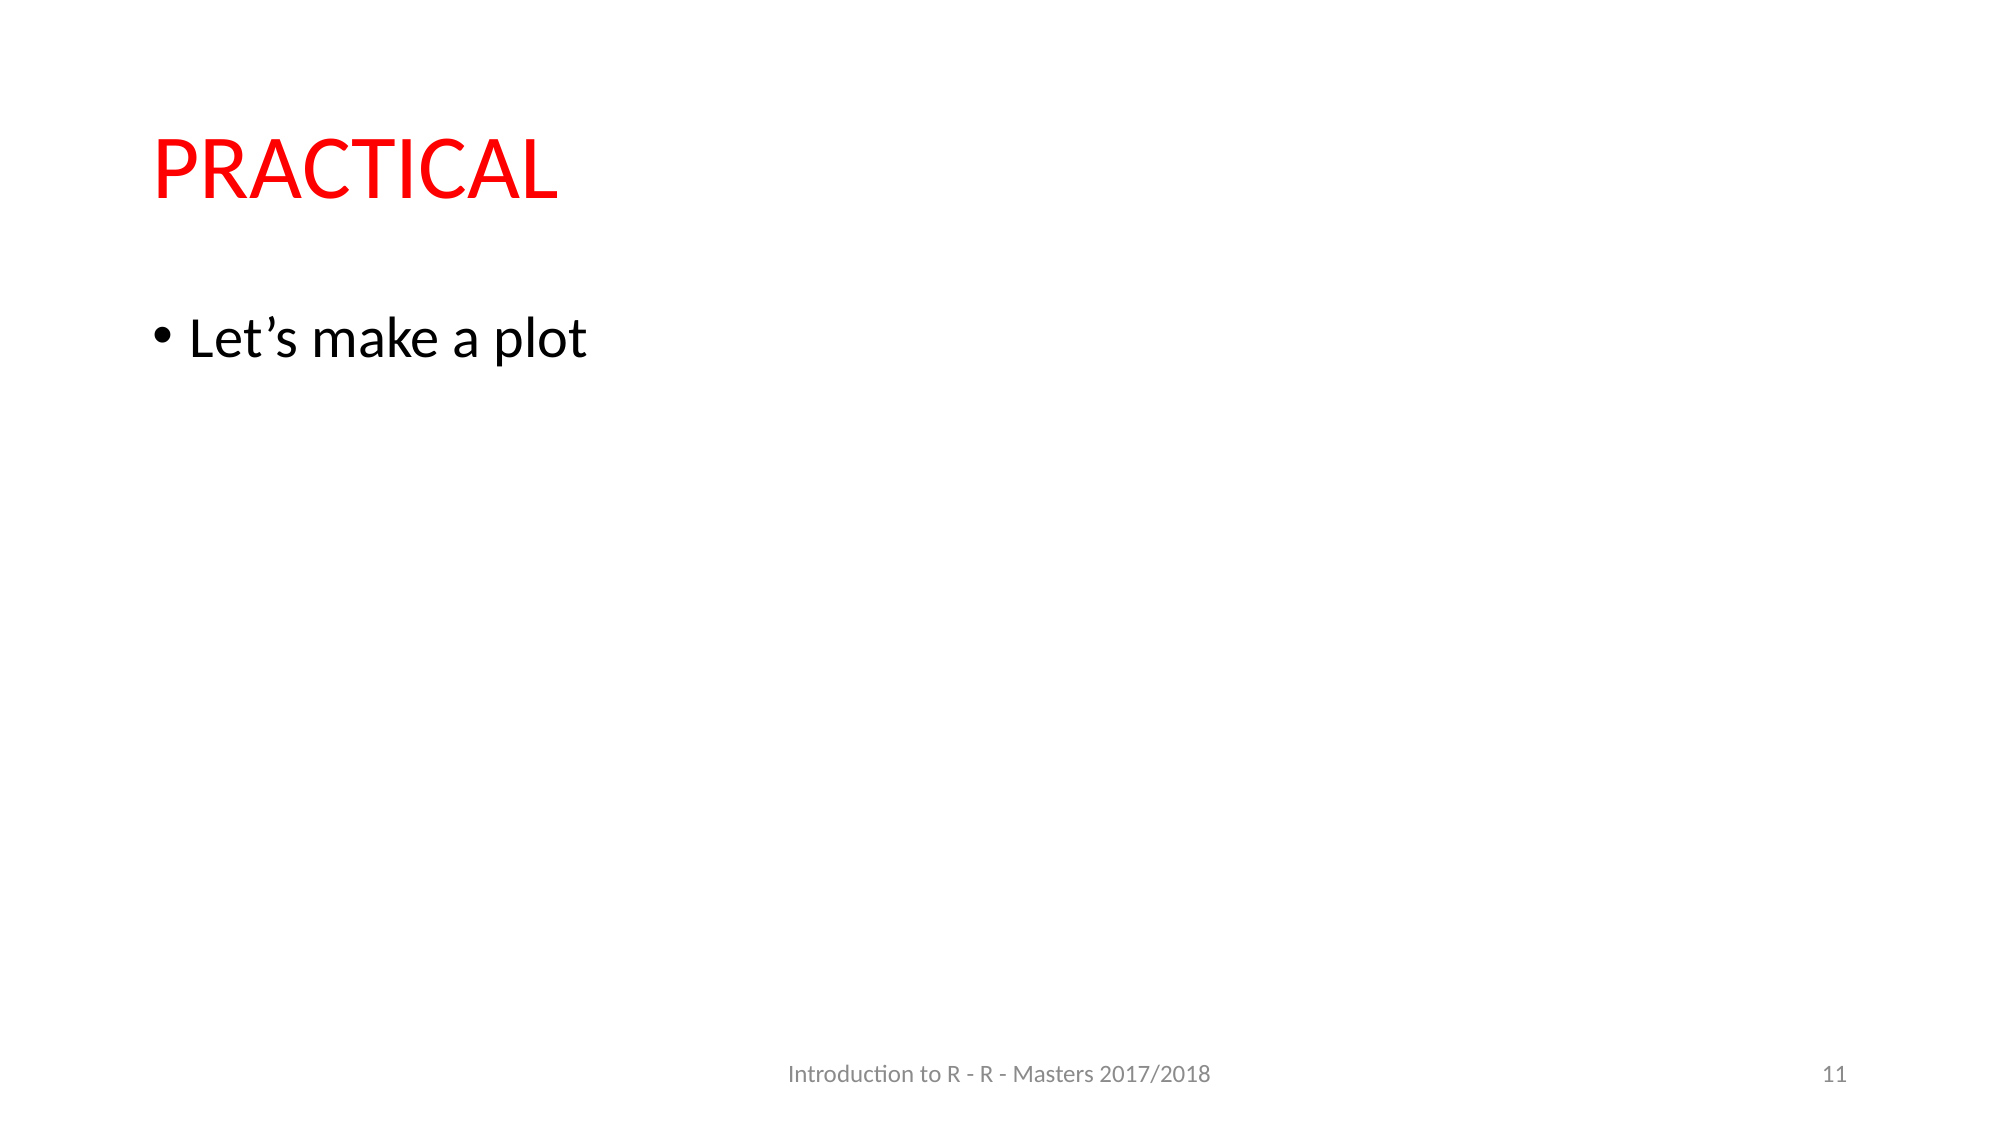

# PRACTICAL
Let’s make a plot
Introduction to R - R - Masters 2017/2018
11